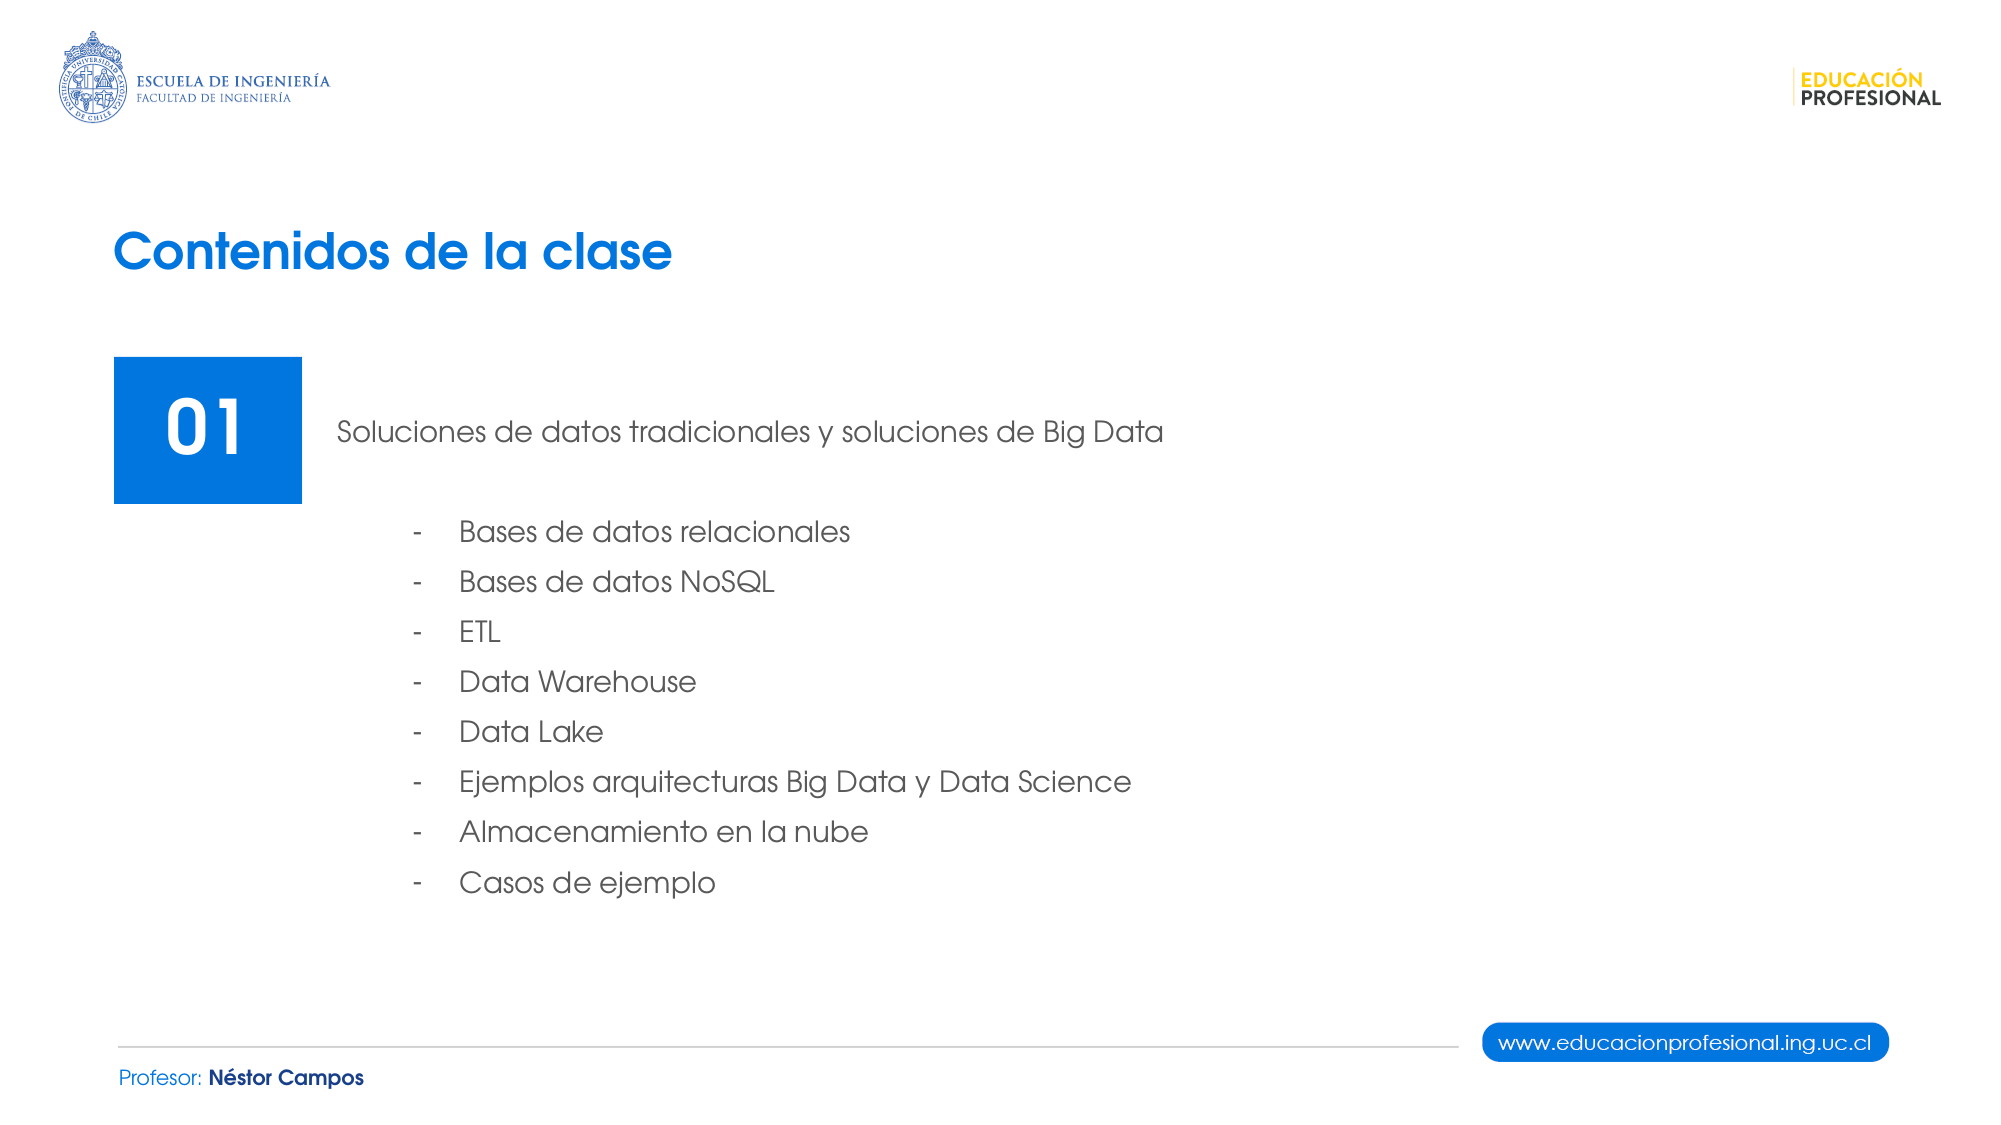

Contenidos de la clase
Soluciones de datos tradicionales y soluciones de Big Data

Bases de datos relacionales
Bases de datos NoSQL
ETL
Data Warehouse
Data Lake
Ejemplos arquitecturas Big Data y Data Science
Almacenamiento en la nube
Casos de ejemplo
01